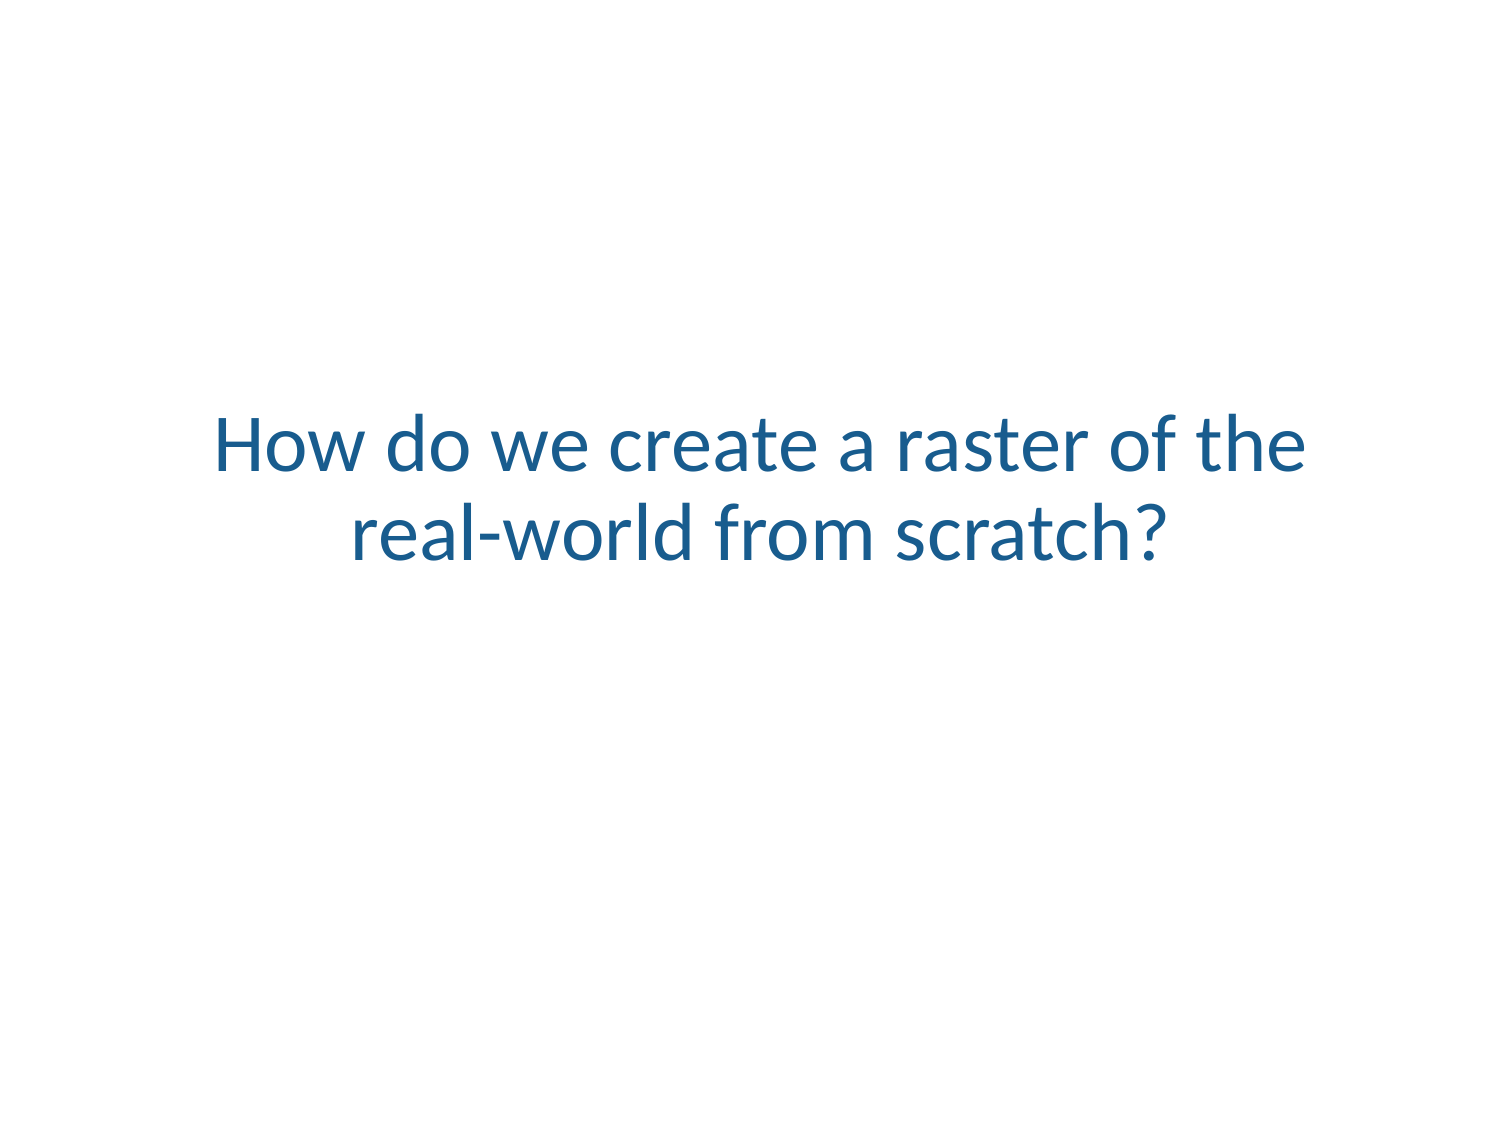

How do we create a raster of the real-world from scratch?